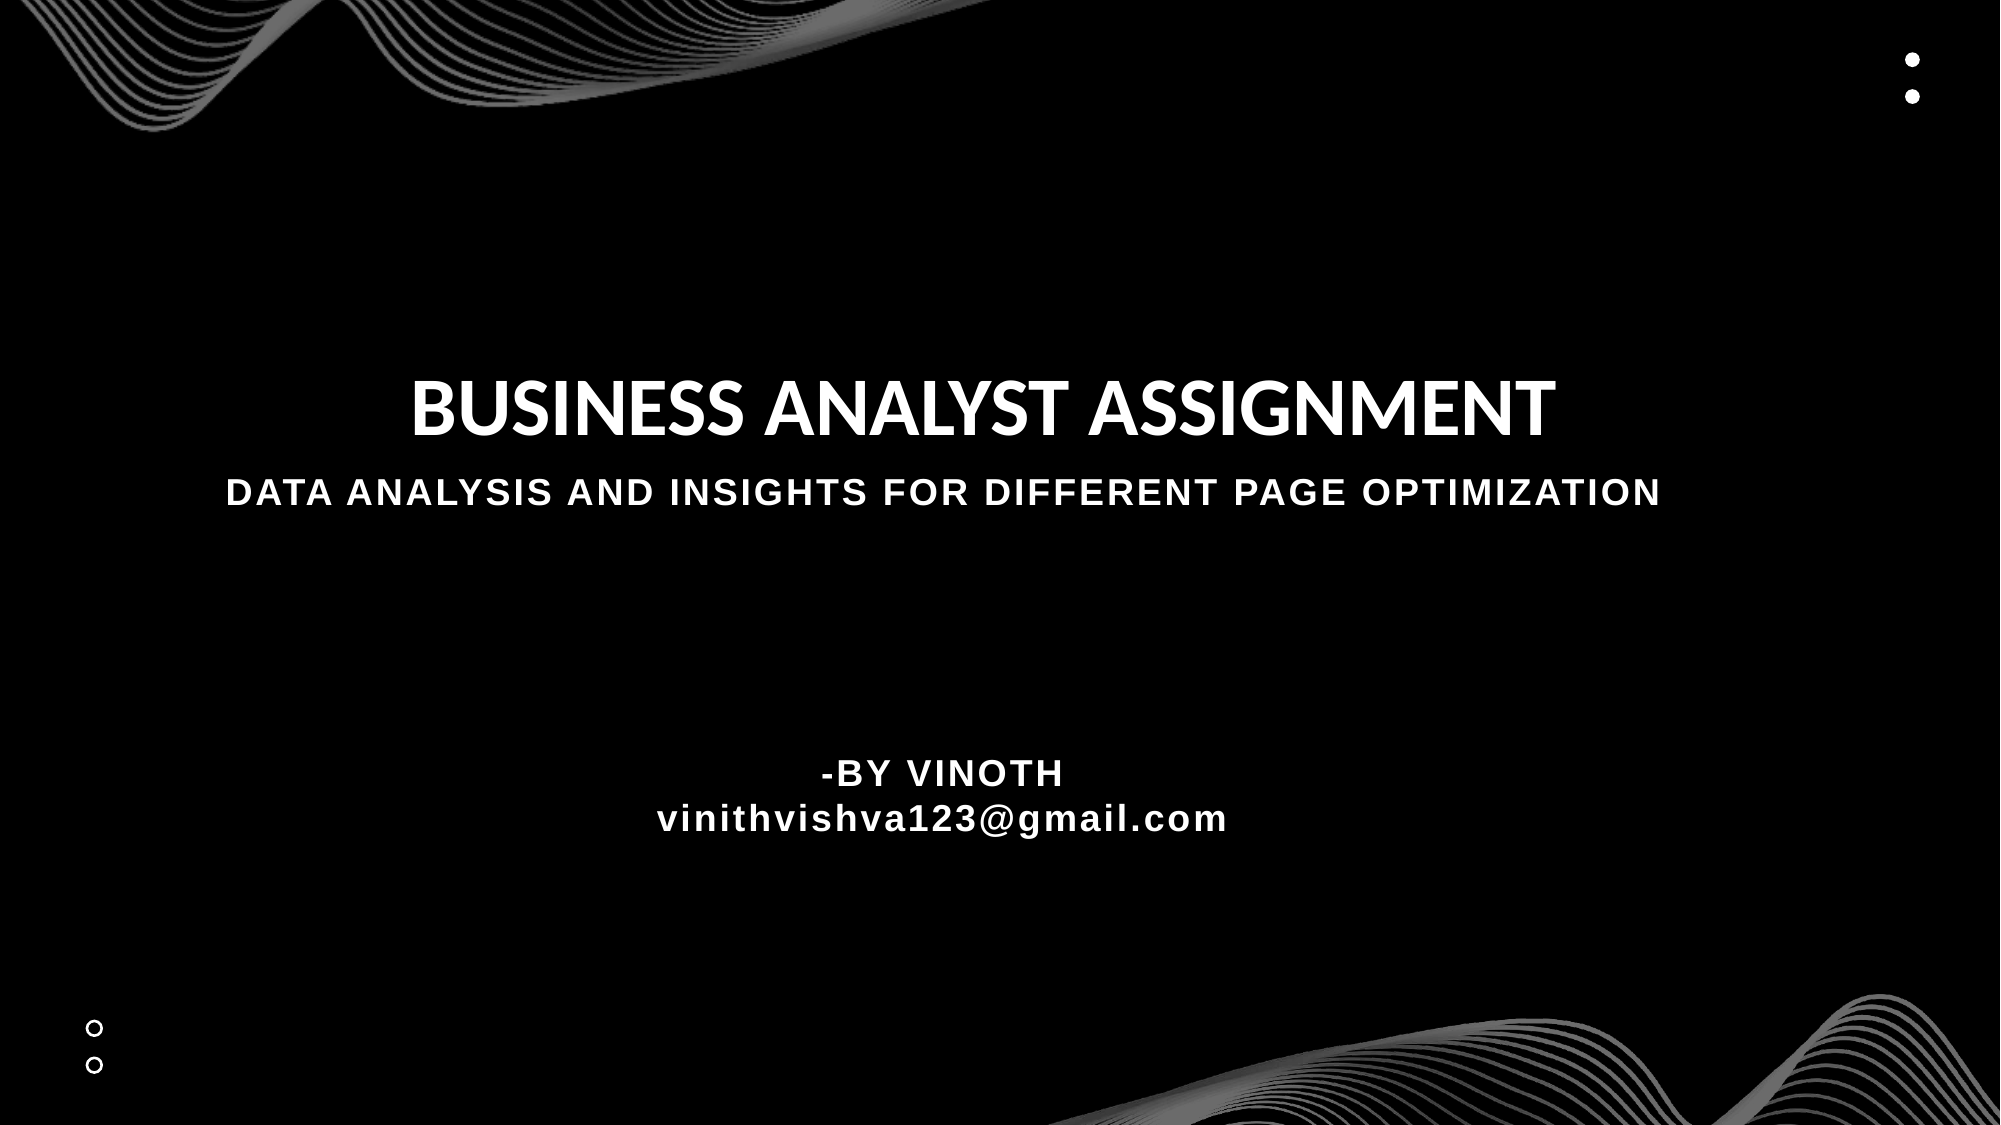

BUSINESS ANALYST ASSIGNMENT
DATA ANALYSIS AND INSIGHTS FOR DIFFERENT PAGE OPTIMIZATION
-BY VINOTH
vinithvishva123@gmail.com